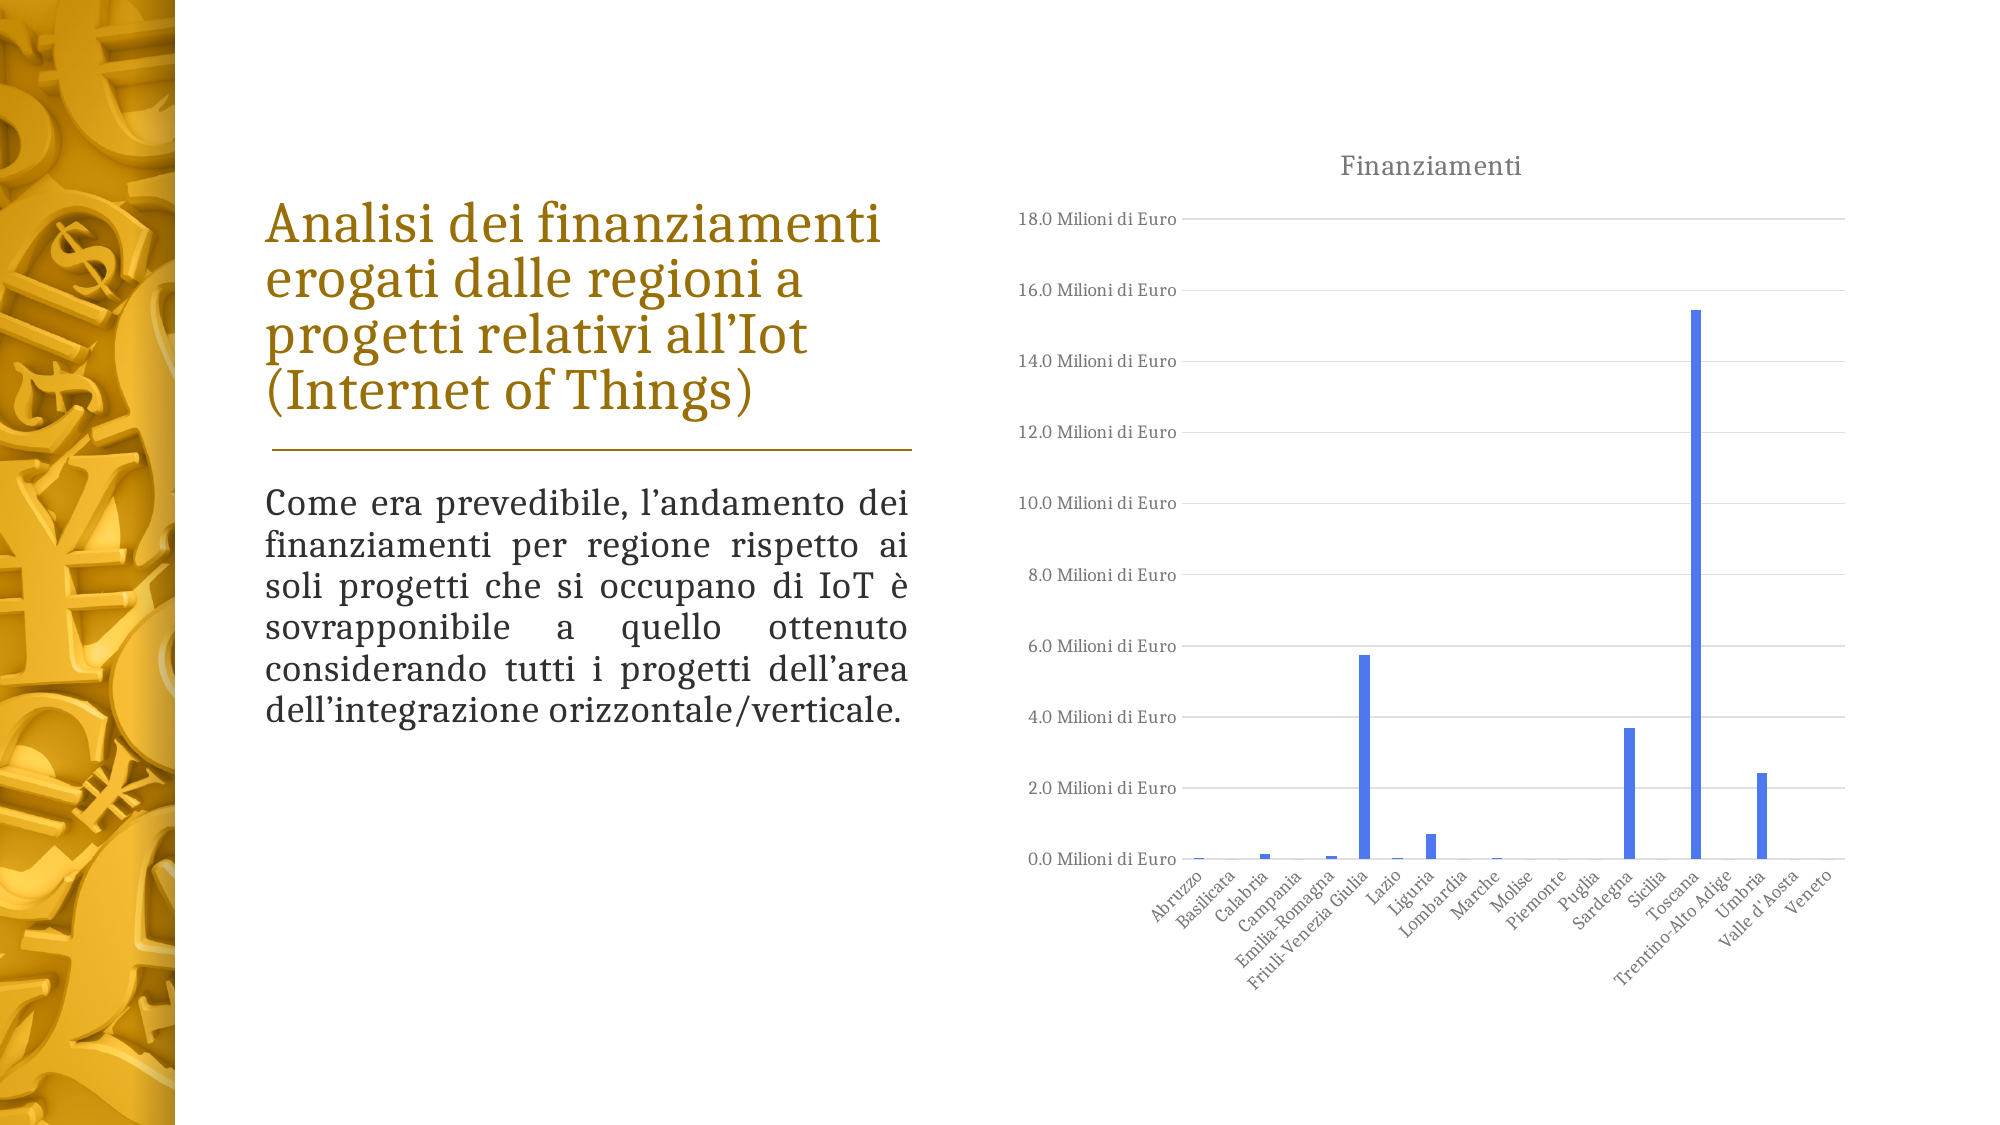

# Analisi dei finanziamenti erogati dalle regioni a progetti relativi all’Iot (Internet of Things)

### Chart:

| Category | Finanziamenti |
|---|---|
| Abruzzo | 36710.88 |
| Basilicata | 0.0 |
| Calabria | 156646.09999999998 |
| Campania | 0.0 |
| Emilia-Romagna | 74871.56 |
| Friuli-Venezia Giulia | 5742809.709999994 |
| Lazio | 44247.649999999994 |
| Liguria | 721518.89 |
| Lombardia | 0.0 |
| Marche | 21557.44 |
| Molise | 0.0 |
| Piemonte | 0.0 |
| Puglia | 0.0 |
| Sardegna | 3700000.0 |
| Sicilia | 0.0 |
| Toscana | 15457640.619999986 |
| Trentino-Alto Adige | 0.0 |
| Umbria | 2423723.619999998 |
| Valle d'Aosta | 0.0 |
| Veneto | 0.0 |
Come era prevedibile, l’andamento dei finanziamenti per regione rispetto ai soli progetti che si occupano di IoT è sovrapponibile a quello ottenuto considerando tutti i progetti dell’area dell’integrazione orizzontale/verticale.